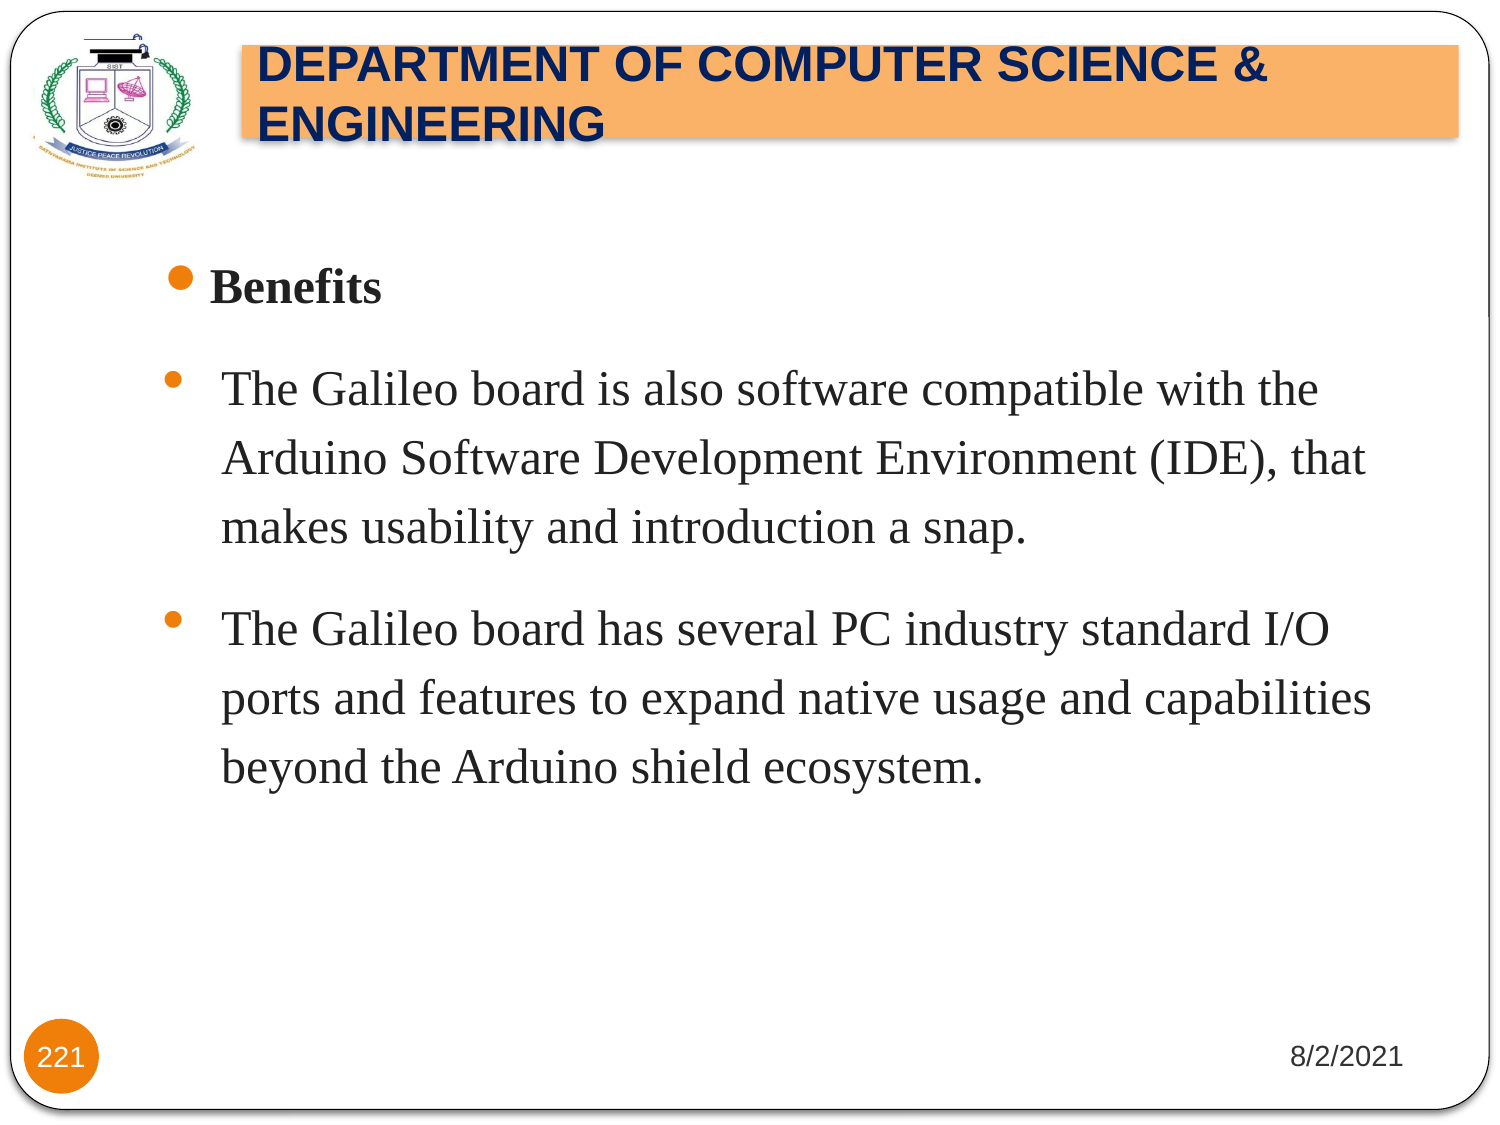

Benefits
The Galileo board is also software compatible with the Arduino Software Development Environment (IDE), that makes usability and introduction a snap.
The Galileo board has several PC industry standard I/O ports and features to expand native usage and capabilities beyond the Arduino shield ecosystem.

8/2/2021
221